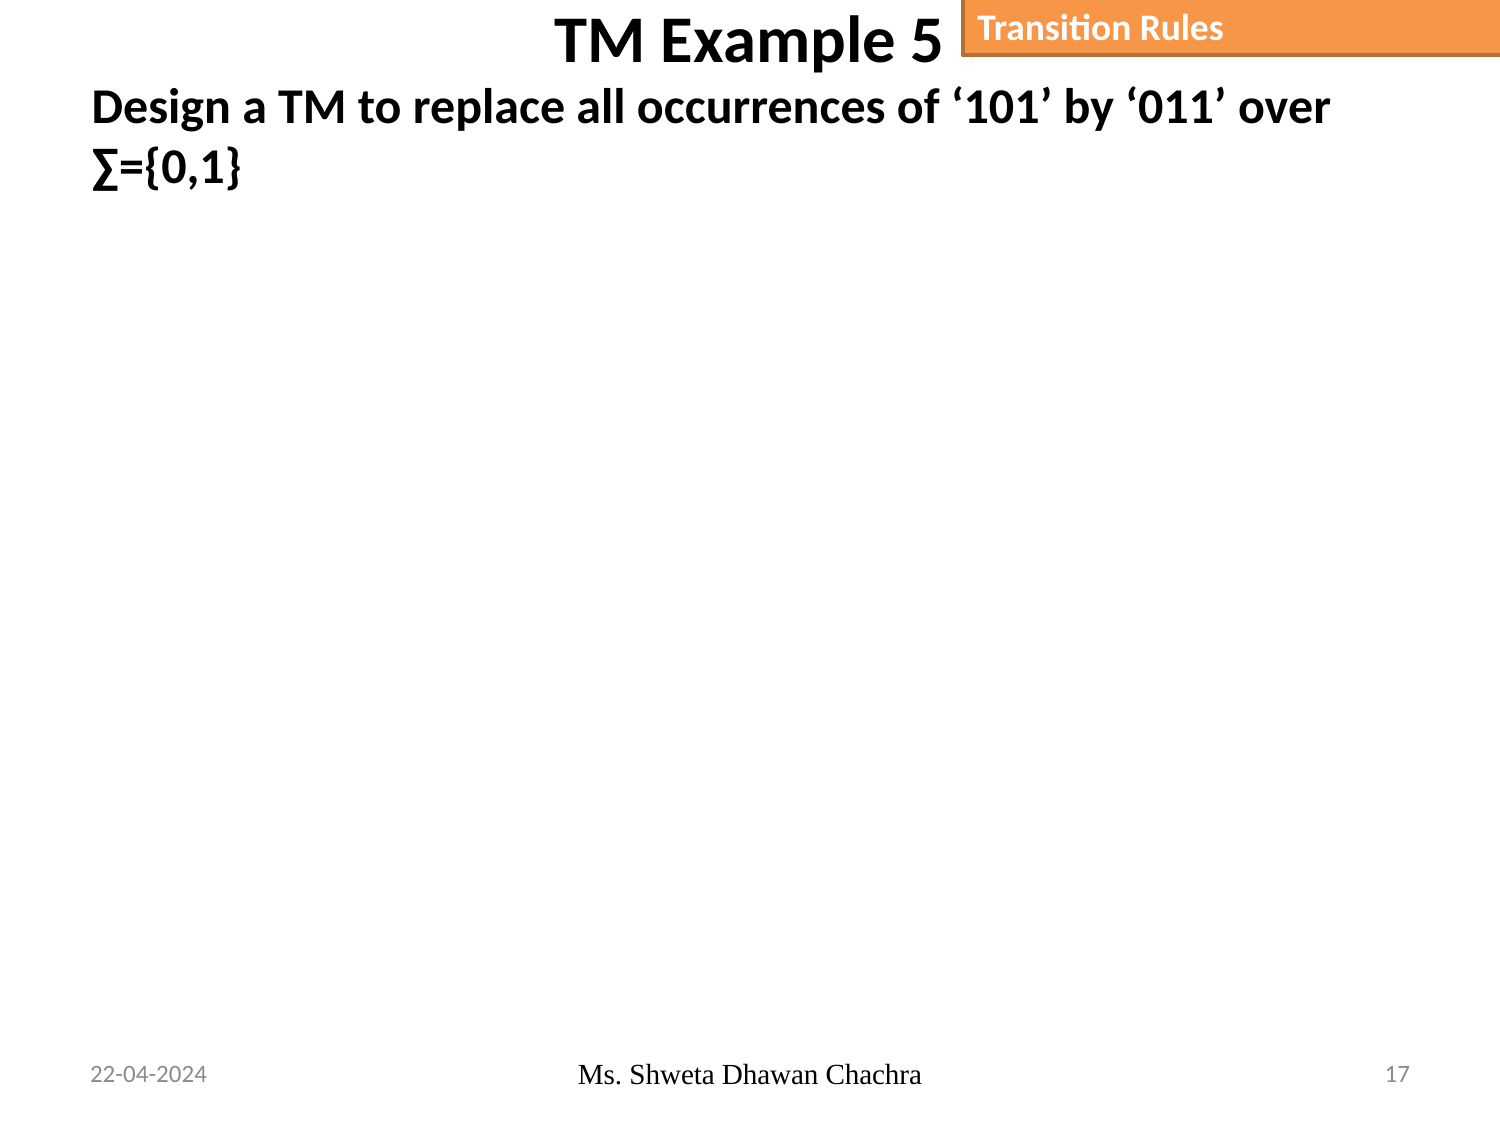

# TM Example 5
Transition Rules
Design a TM to replace all occurrences of ‘101’ by ‘011’ over ∑={0,1}

22-04-2024
Ms. Shweta Dhawan Chachra
17